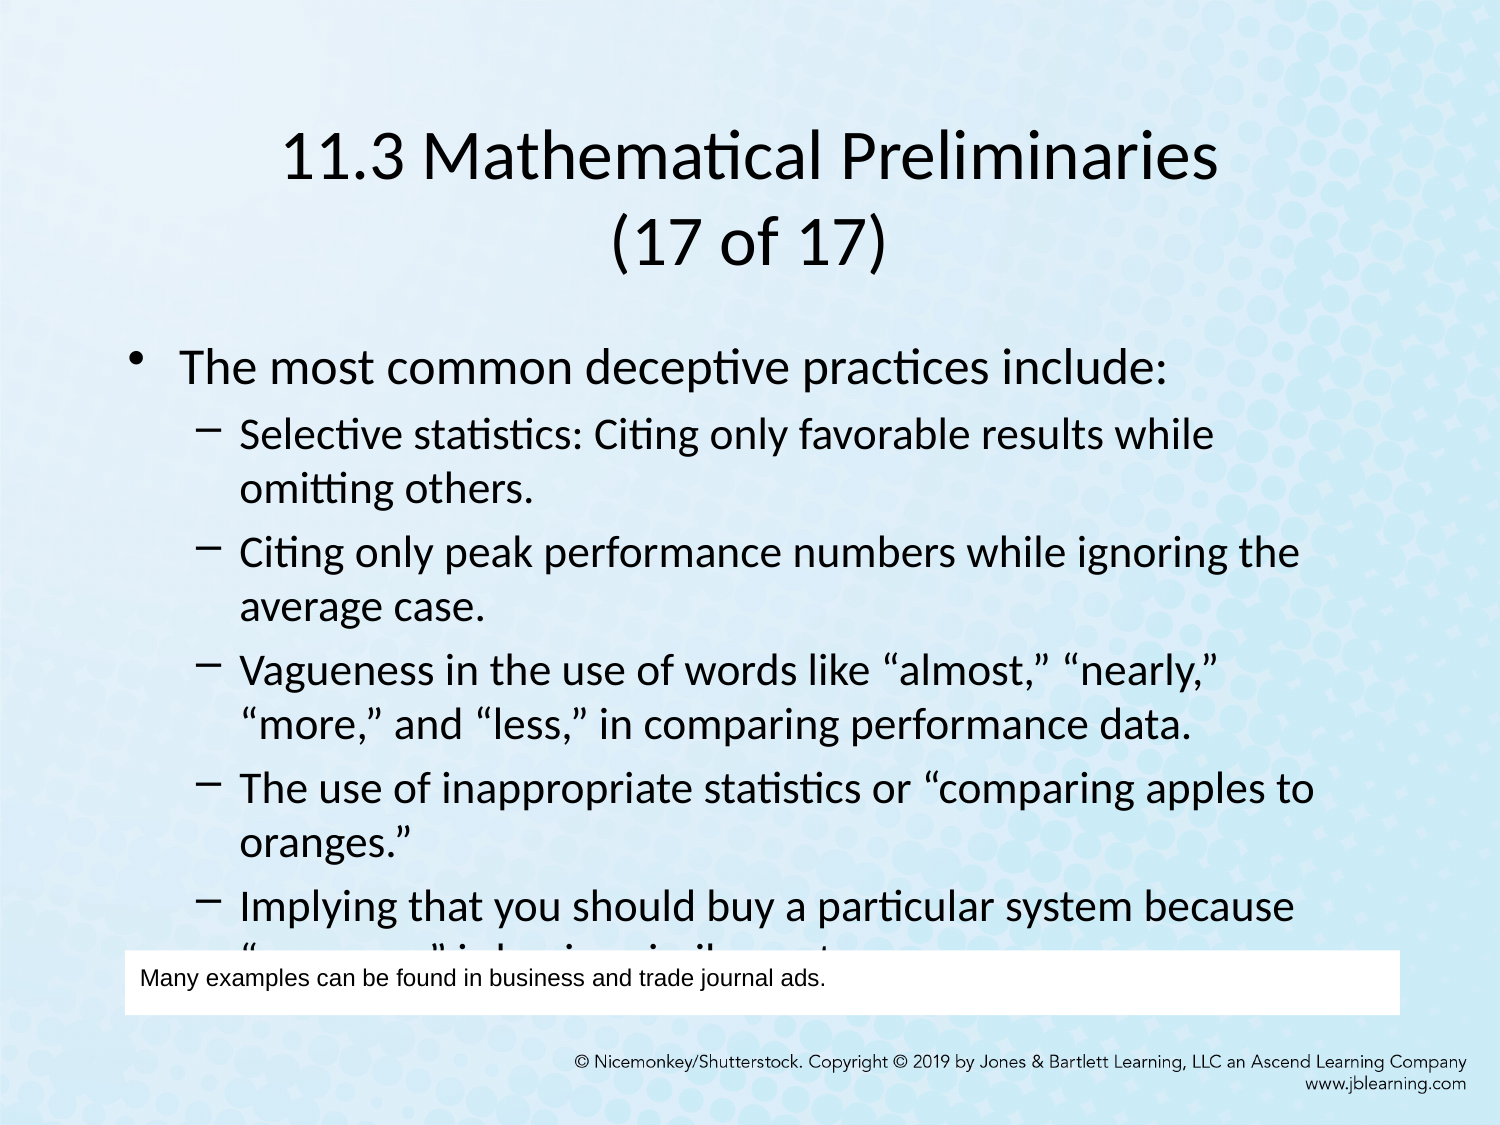

# 11.3 Mathematical Preliminaries (17 of 17)
The most common deceptive practices include:
Selective statistics: Citing only favorable results while omitting others.
Citing only peak performance numbers while ignoring the average case.
Vagueness in the use of words like “almost,” “nearly,” “more,” and “less,” in comparing performance data.
The use of inappropriate statistics or “comparing apples to oranges.”
Implying that you should buy a particular system because “everyone” is buying similar systems.
Many examples can be found in business and trade journal ads.